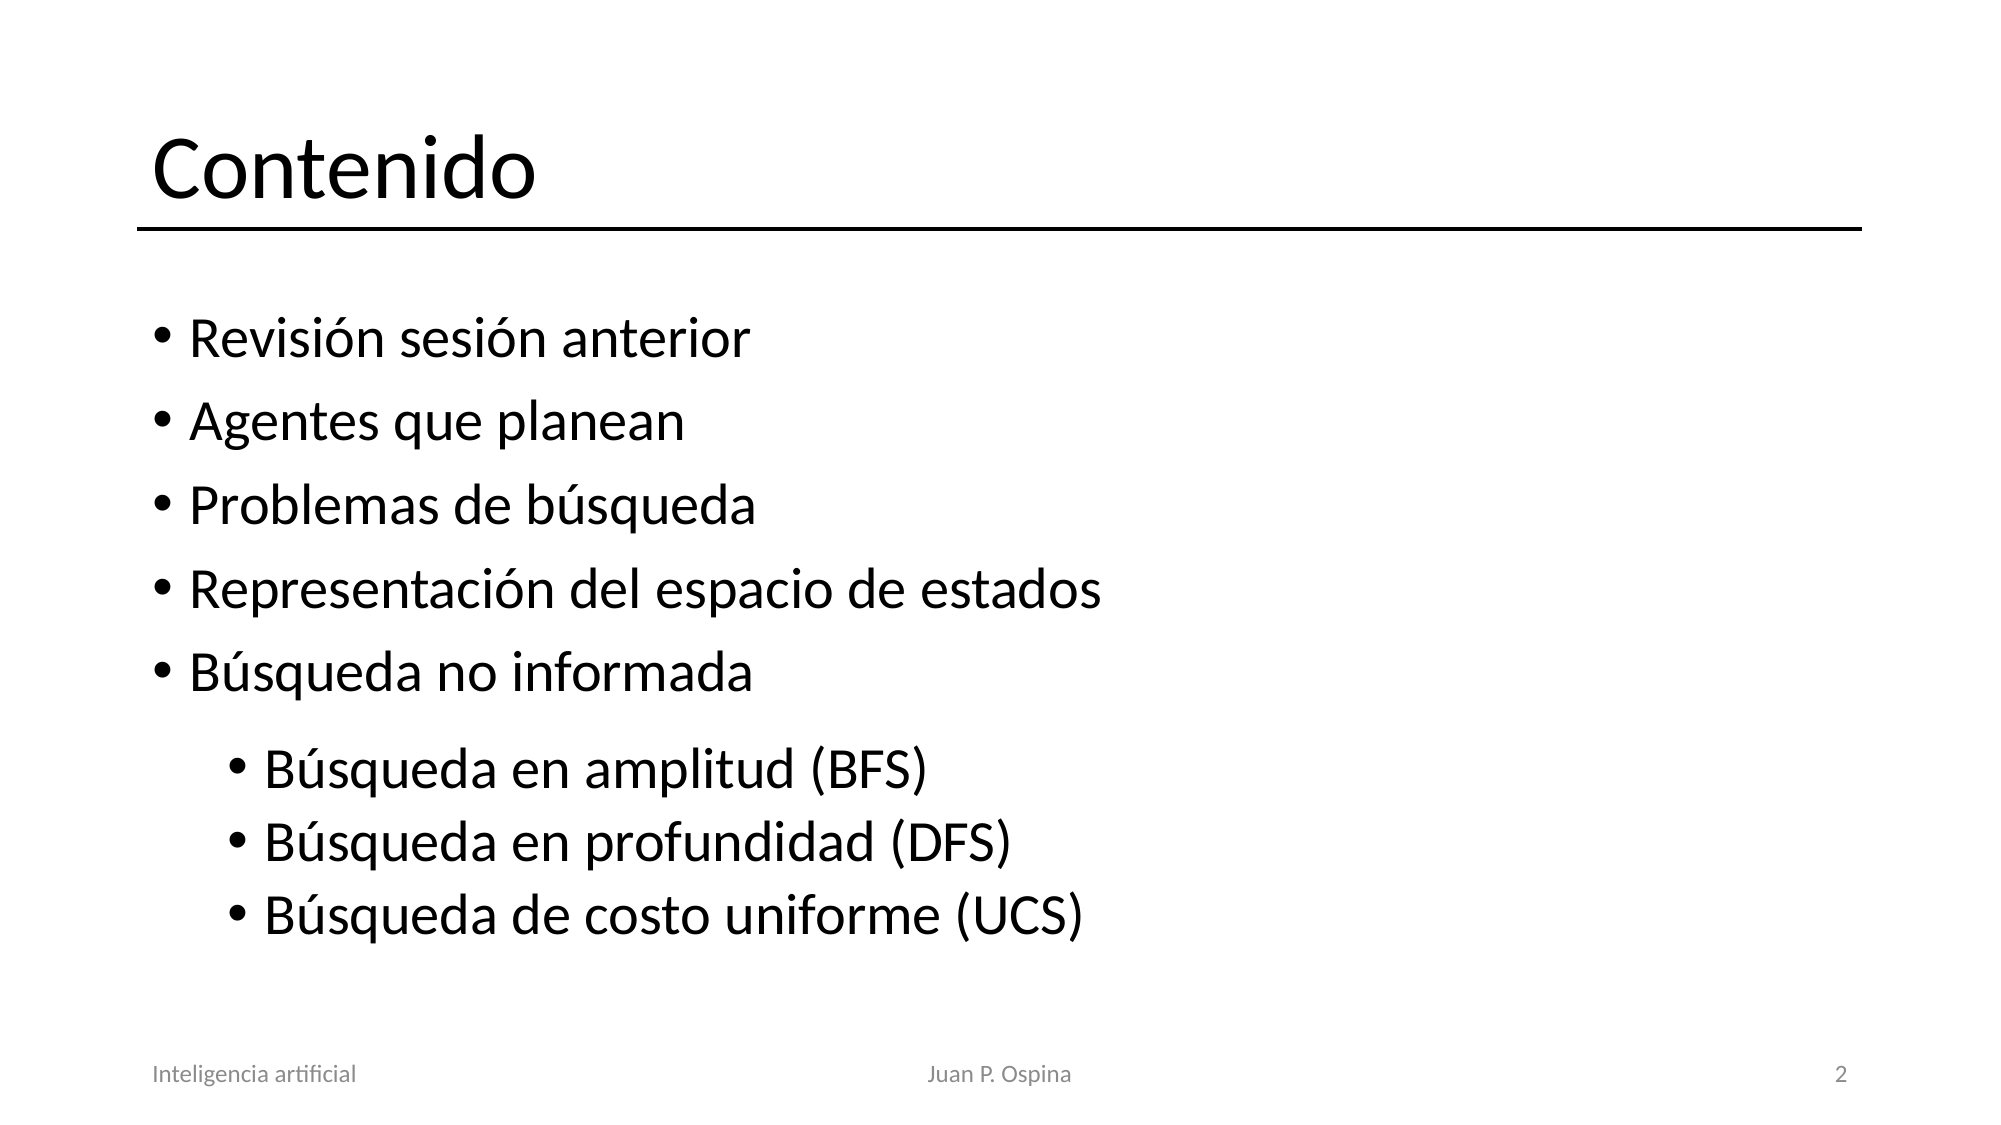

# Contenido
Revisión sesión anterior
Agentes que planean
Problemas de búsqueda
Representación del espacio de estados
Búsqueda no informada

Búsqueda en amplitud (BFS)
Búsqueda en profundidad (DFS)
Búsqueda de costo uniforme (UCS)

Inteligencia artificial
Juan P. Ospina
2